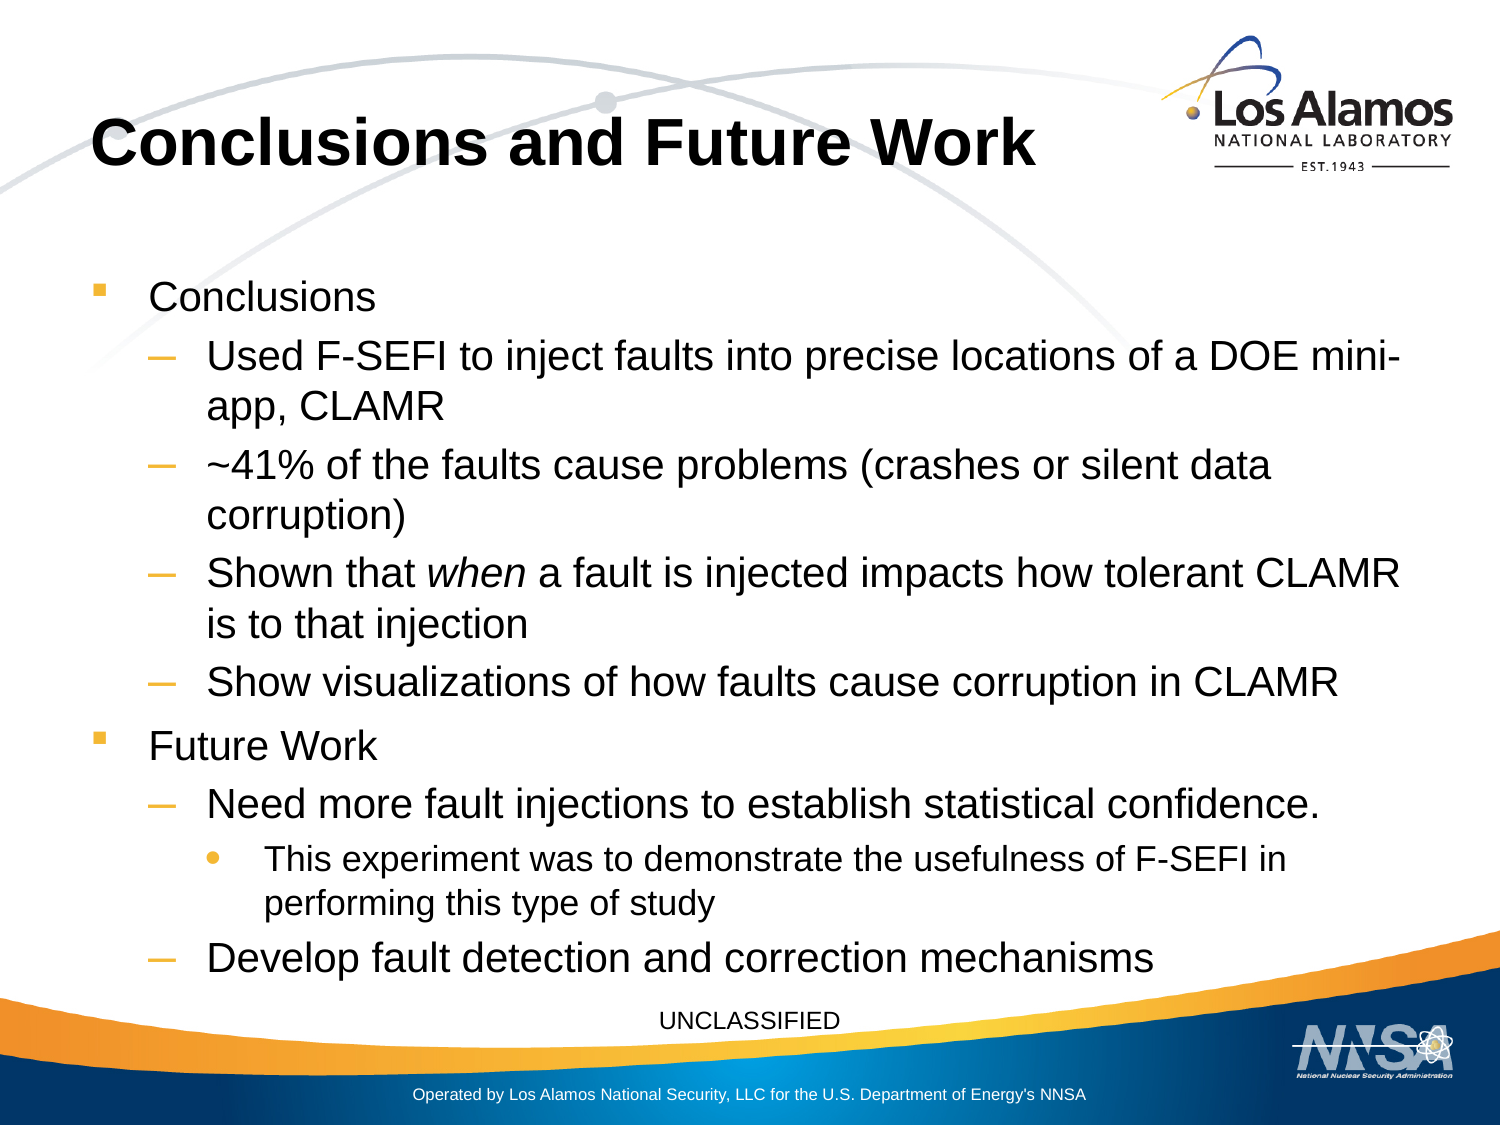

# Conclusions and Future Work
Conclusions
Used F-SEFI to inject faults into precise locations of a DOE mini-app, CLAMR
~41% of the faults cause problems (crashes or silent data corruption)
Shown that when a fault is injected impacts how tolerant CLAMR is to that injection
Show visualizations of how faults cause corruption in CLAMR
Future Work
Need more fault injections to establish statistical confidence.
This experiment was to demonstrate the usefulness of F-SEFI in performing this type of study
Develop fault detection and correction mechanisms